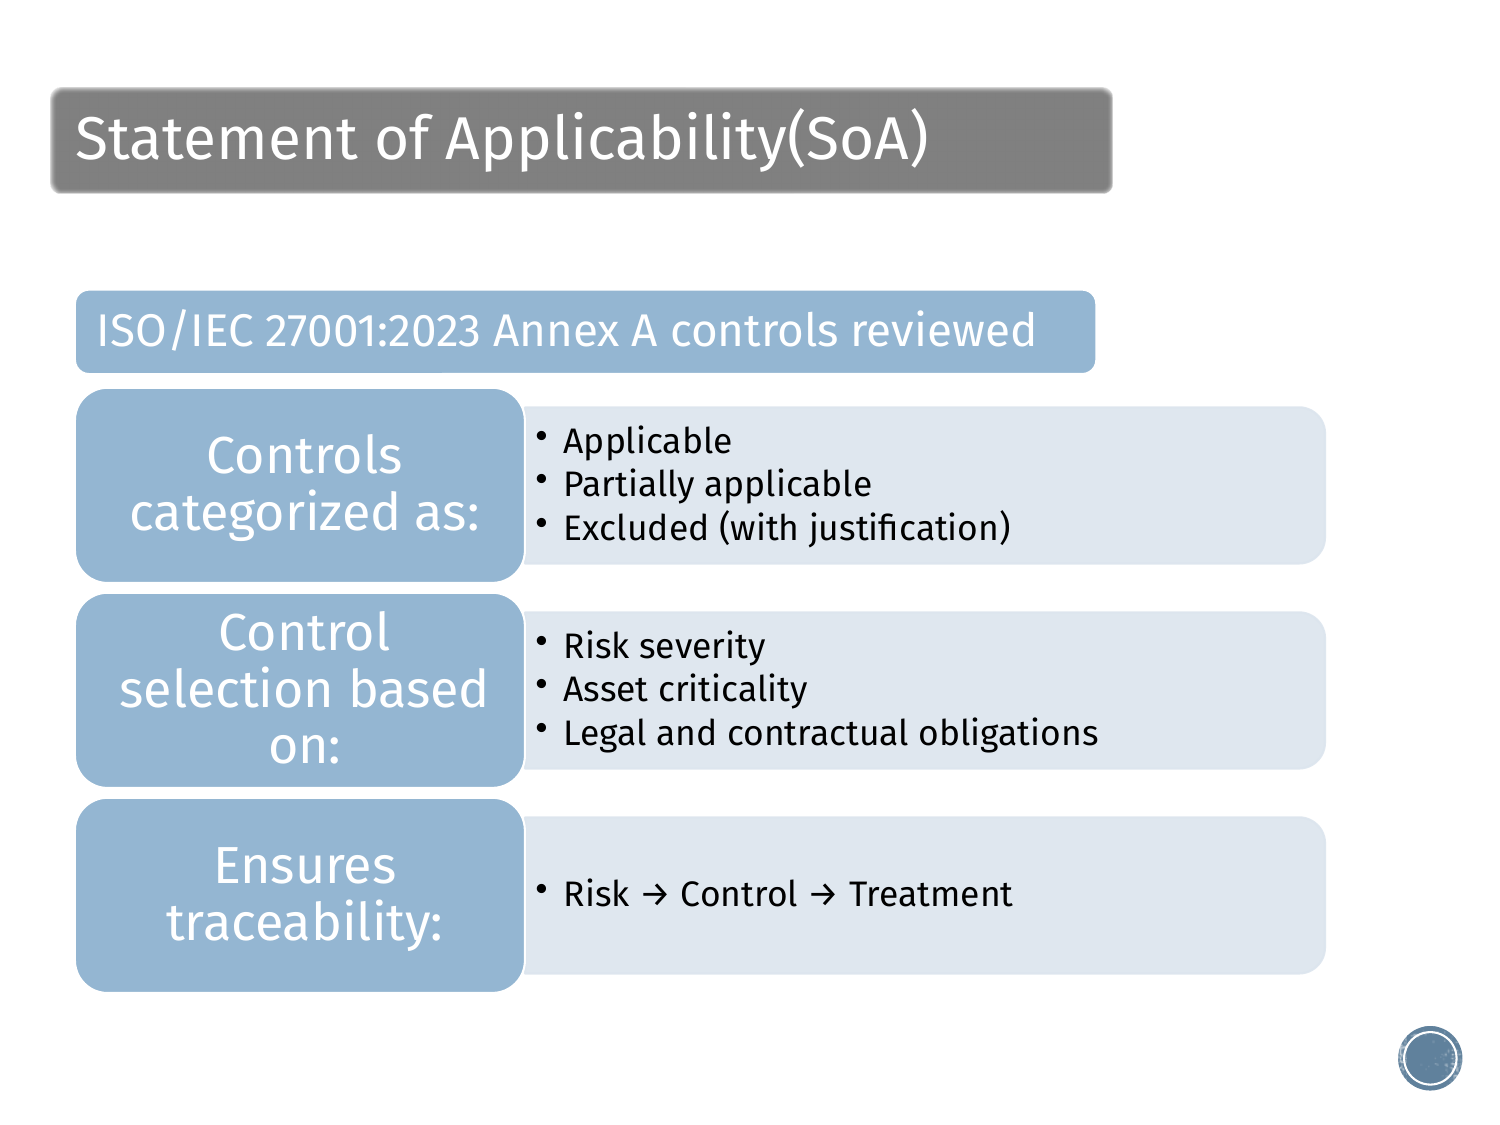

Statement of Applicability(SoA)
ISO/IEC 27001:2023 Annex A controls reviewed
Applicable
Partially applicable
Excluded (with justification)
Controls categorized as:
Risk severity
Asset criticality
Legal and contractual obligations
Control selection based on:
Risk → Control → Treatment
Ensures traceability: